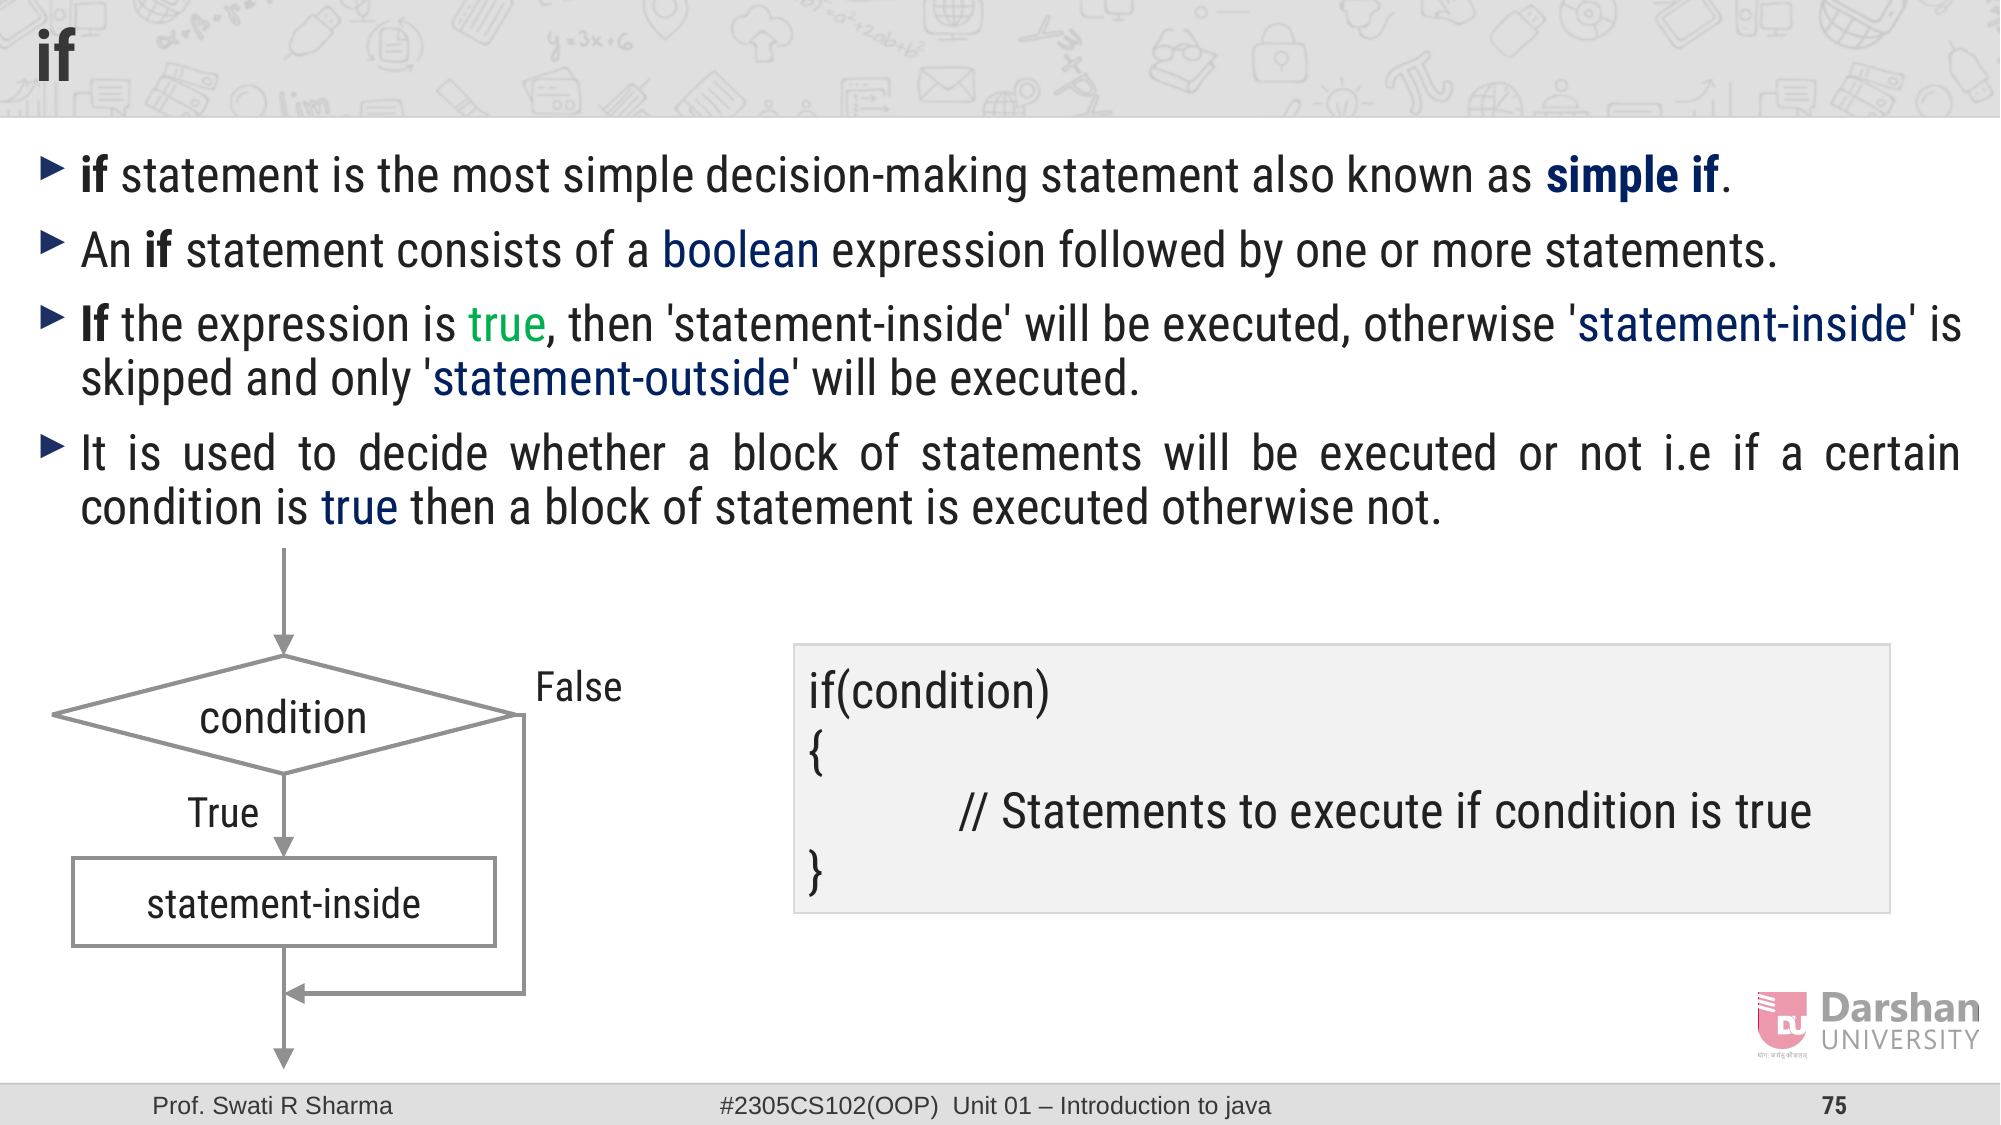

# if
if statement is the most simple decision-making statement also known as simple if.
An if statement consists of a boolean expression followed by one or more statements.
If the expression is true, then 'statement-inside' will be executed, otherwise 'statement-inside' is skipped and only 'statement-outside' will be executed.
It is used to decide whether a block of statements will be executed or not i.e if a certain condition is true then a block of statement is executed otherwise not.

condition
if(condition)
{
	// Statements to execute if condition is true
}
False
True
statement-inside